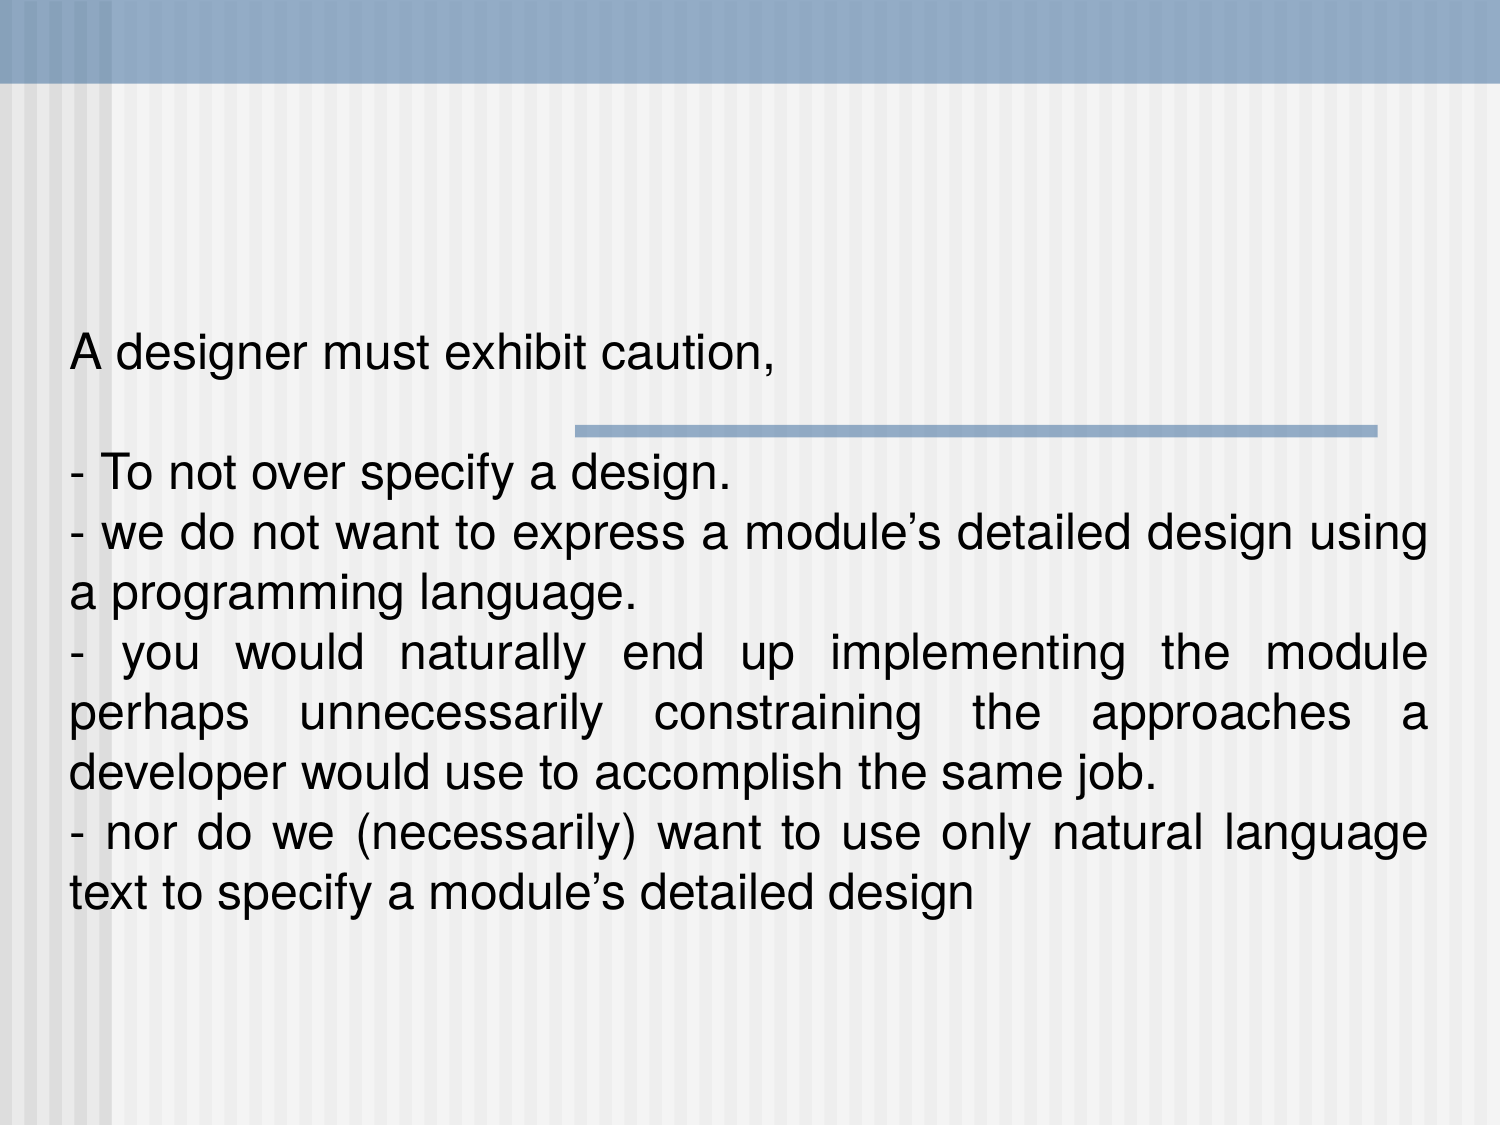

#
A designer must exhibit caution,

- To not over specify a design.
- we do not want to express a module’s detailed design using a programming language.
- you would naturally end up implementing the module perhaps unnecessarily constraining the approaches a developer would use to accomplish the same job.
- nor do we (necessarily) want to use only natural language text to specify a module’s detailed design
66